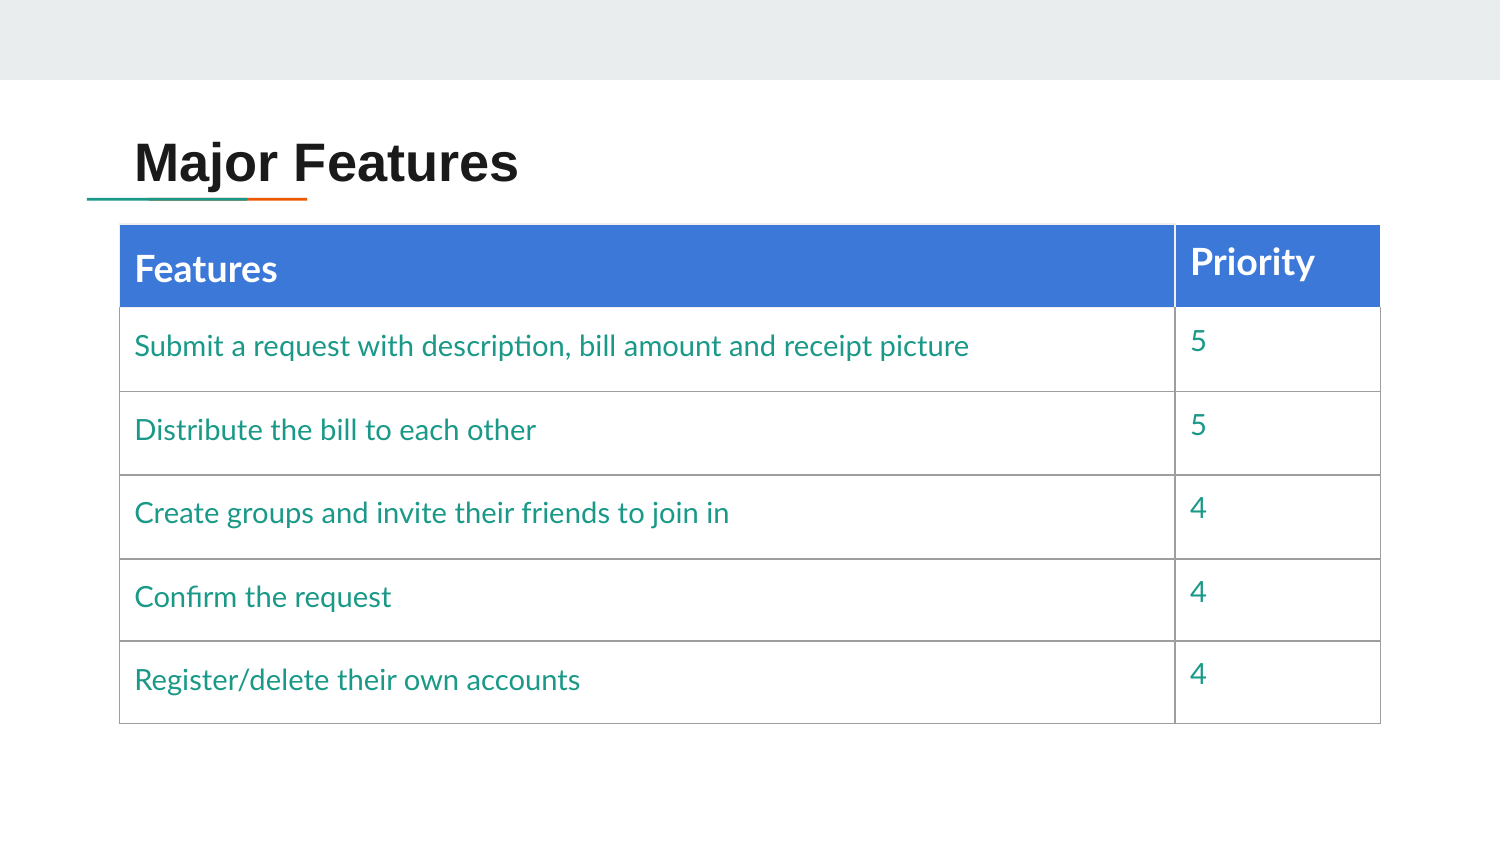

# Major Features
| Features | Priority |
| --- | --- |
| Submit a request with description, bill amount and receipt picture | 5 |
| Distribute the bill to each other | 5 |
| Create groups and invite their friends to join in | 4 |
| Confirm the request | 4 |
| Register/delete their own accounts | 4 |